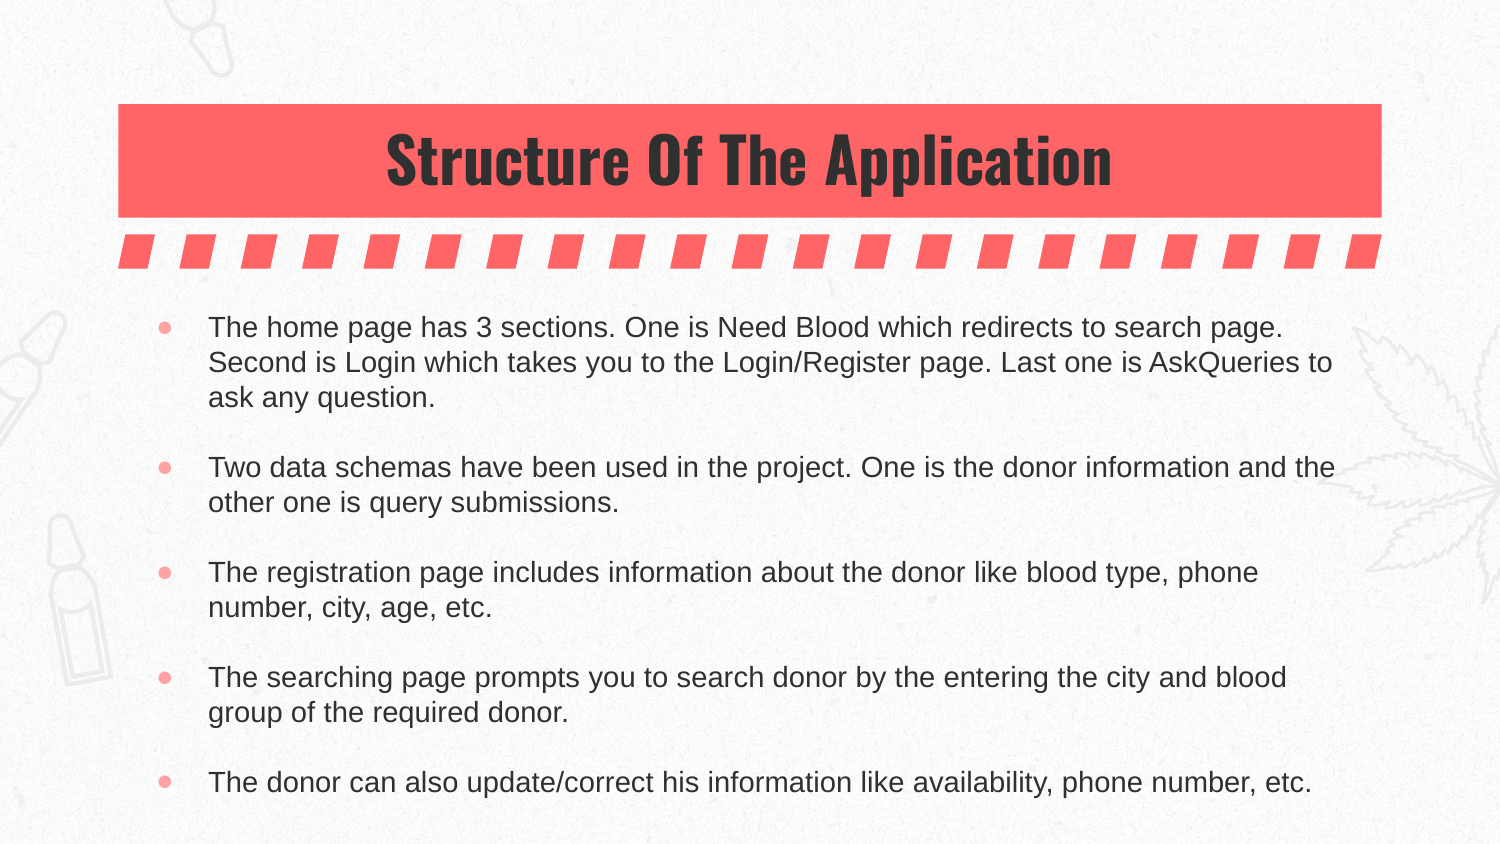

# Structure Of The Application

The home page has 3 sections. One is Need Blood which redirects to search page. Second is Login which takes you to the Login/Register page. Last one is AskQueries to ask any question.

Two data schemas have been used in the project. One is the donor information and the other one is query submissions.

The registration page includes information about the donor like blood type, phone number, city, age, etc.

The searching page prompts you to search donor by the entering the city and blood group of the required donor.

The donor can also update/correct his information like availability, phone number, etc.